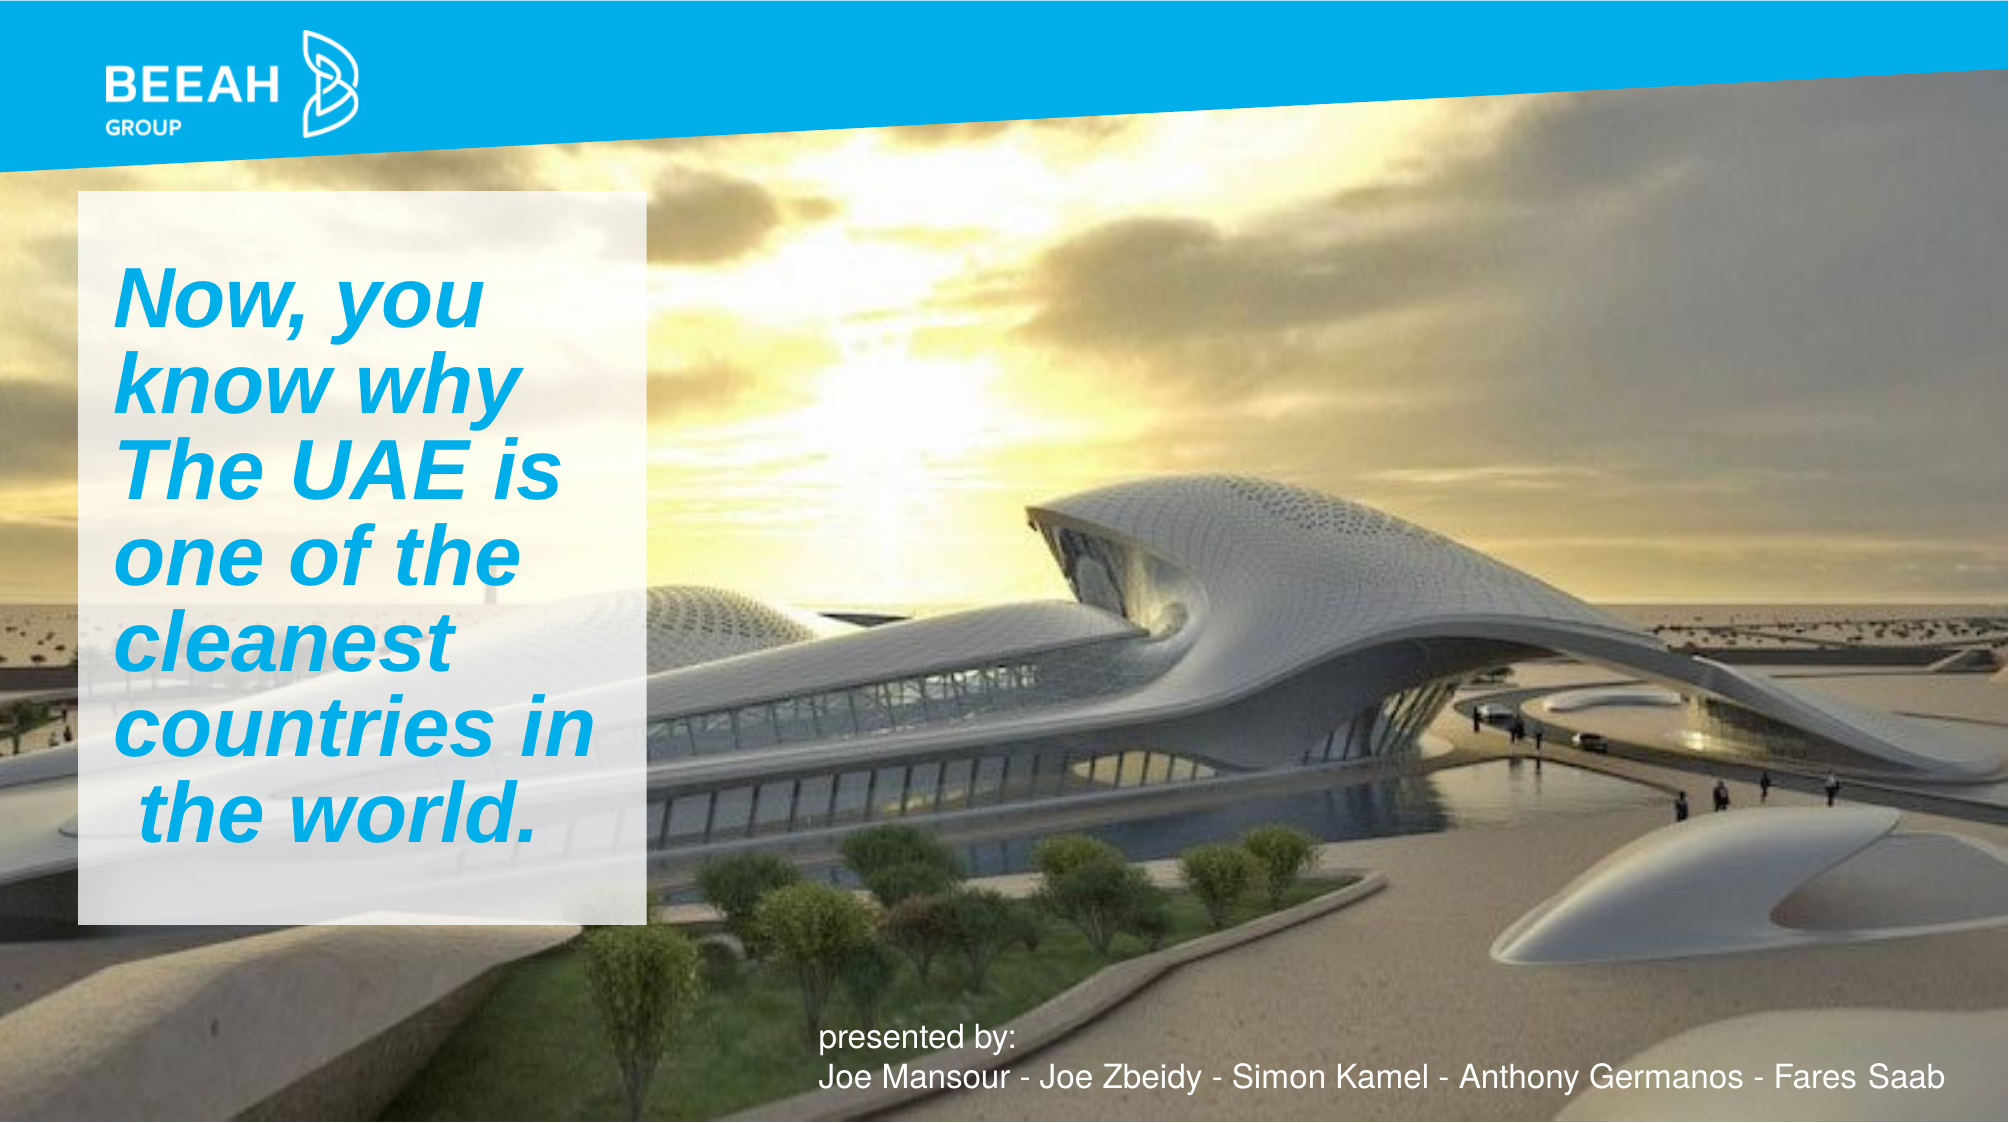

Now, you  know why  The UAE is  one of the  cleanest  countries in  the world.

presented by:
Joe Mansour - Joe Zbeidy - Simon Kamel - Anthony Germanos - Fares Saab